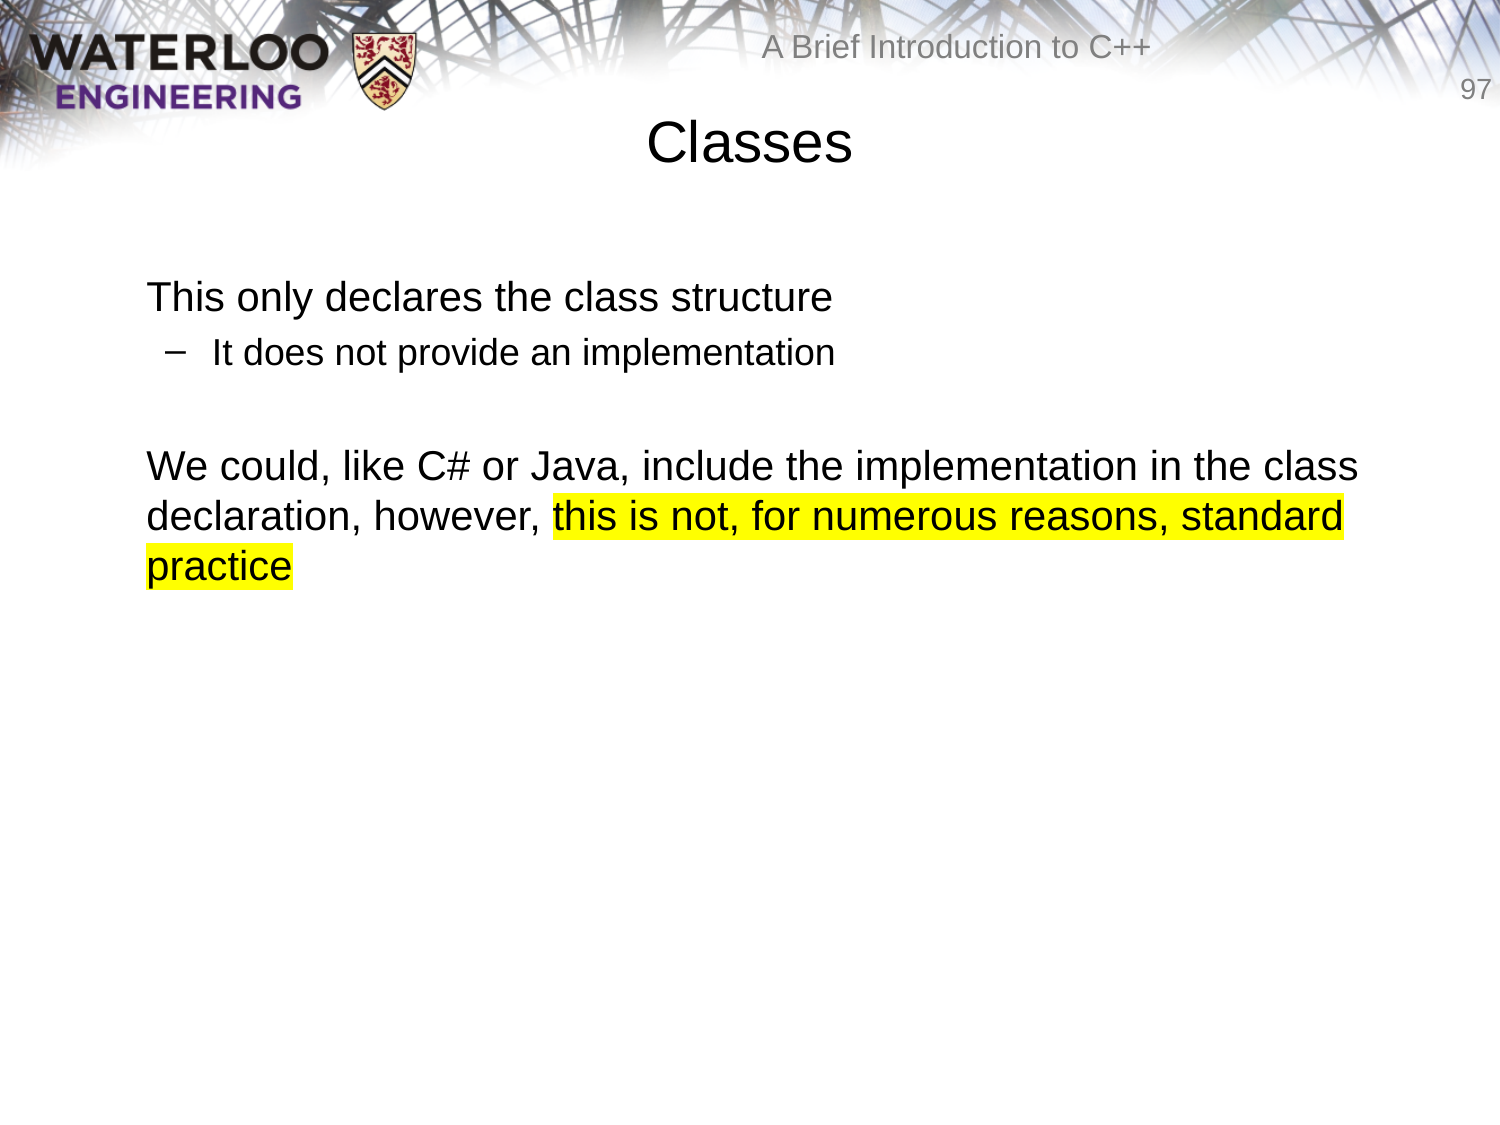

# Classes
	This only declares the class structure
It does not provide an implementation

	We could, like C# or Java, include the implementation in the class declaration, however, this is not, for numerous reasons, standard practice